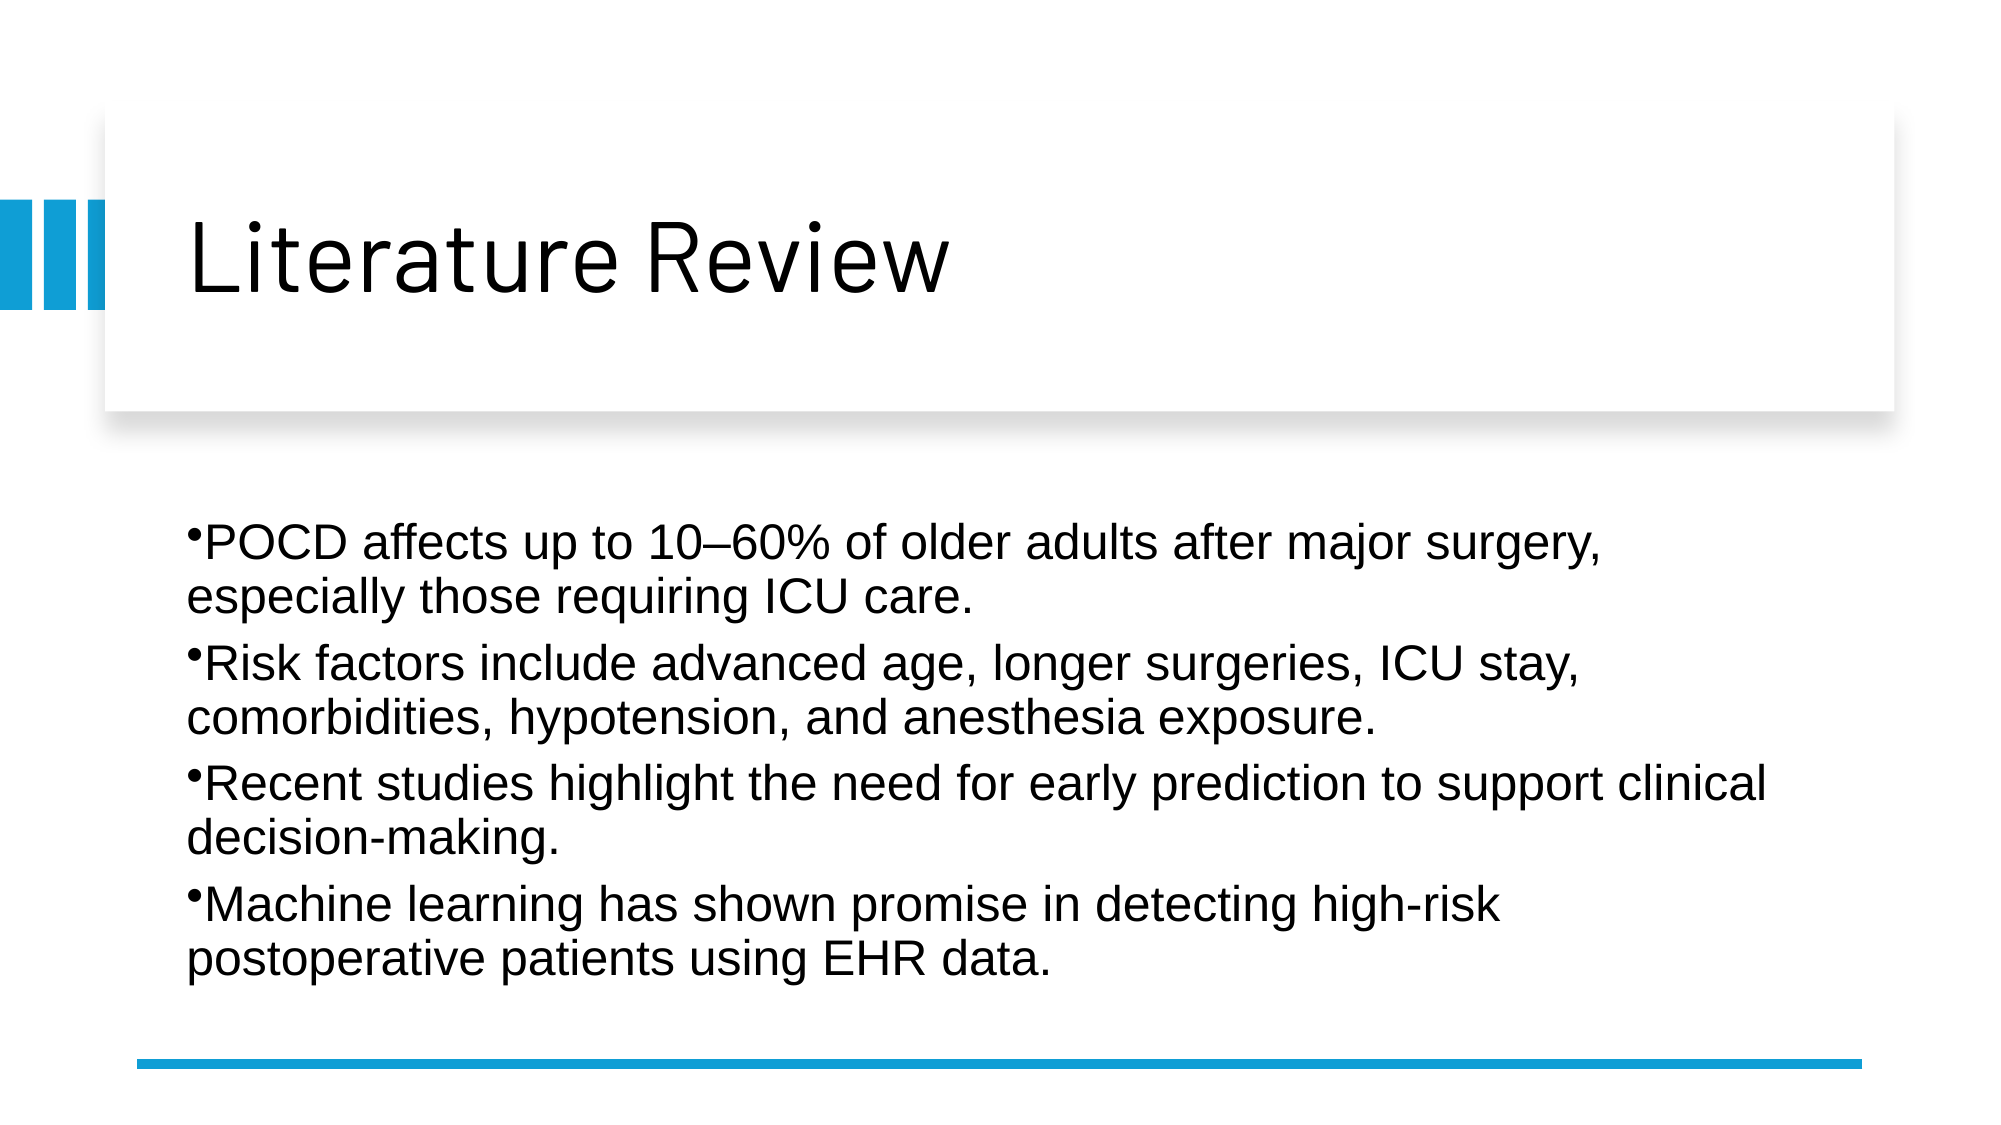

# Literature Review

POCD affects up to 10–60% of older adults after major surgery, especially those requiring ICU care.
Risk factors include advanced age, longer surgeries, ICU stay, comorbidities, hypotension, and anesthesia exposure.
Recent studies highlight the need for early prediction to support clinical decision-making.
Machine learning has shown promise in detecting high-risk postoperative patients using EHR data.